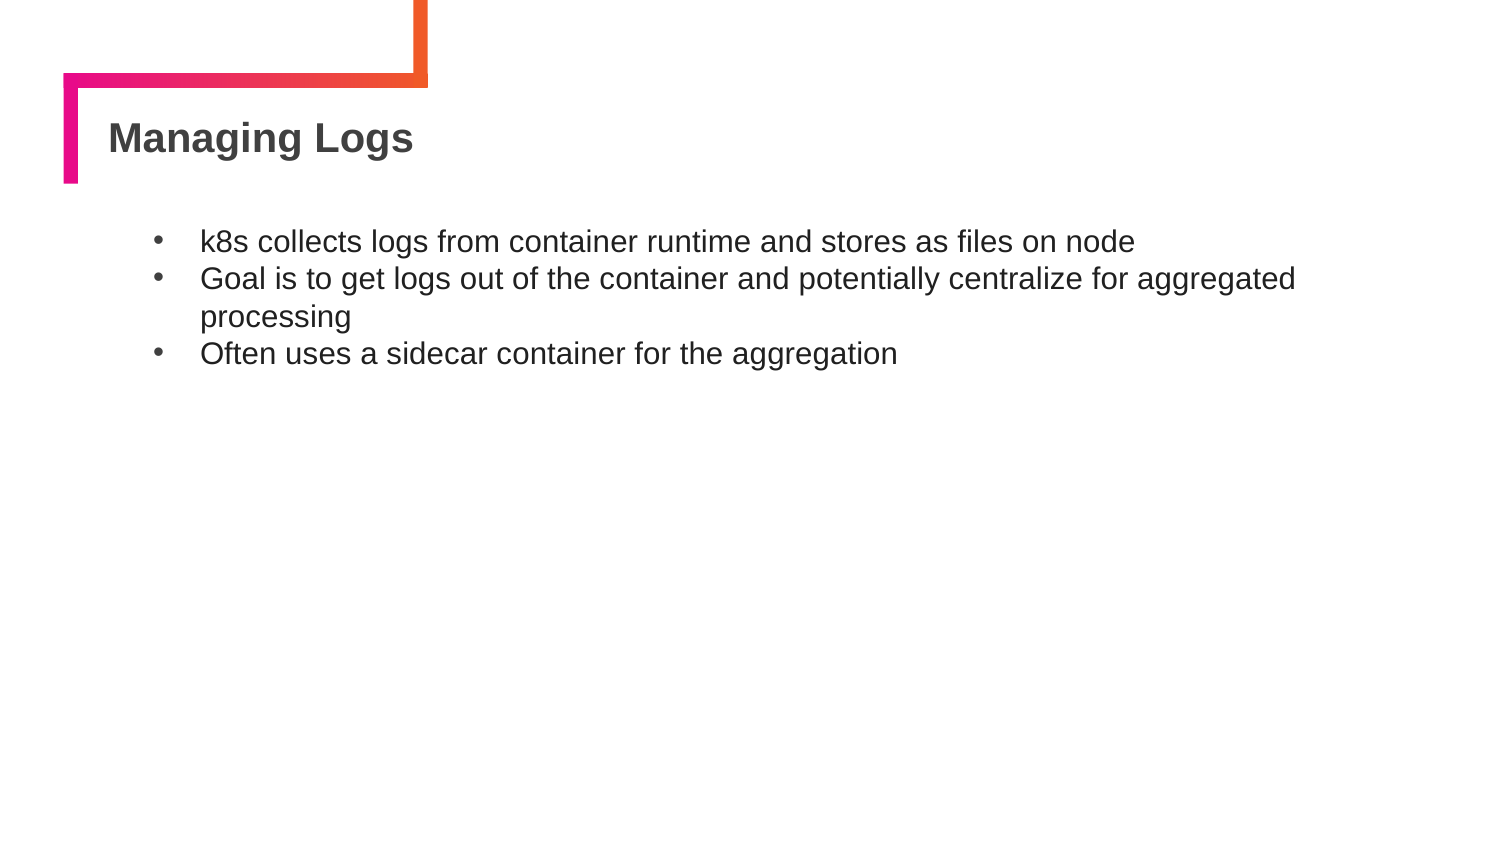

# Managing Logs
k8s collects logs from container runtime and stores as files on node
Goal is to get logs out of the container and potentially centralize for aggregated processing
Often uses a sidecar container for the aggregation
166